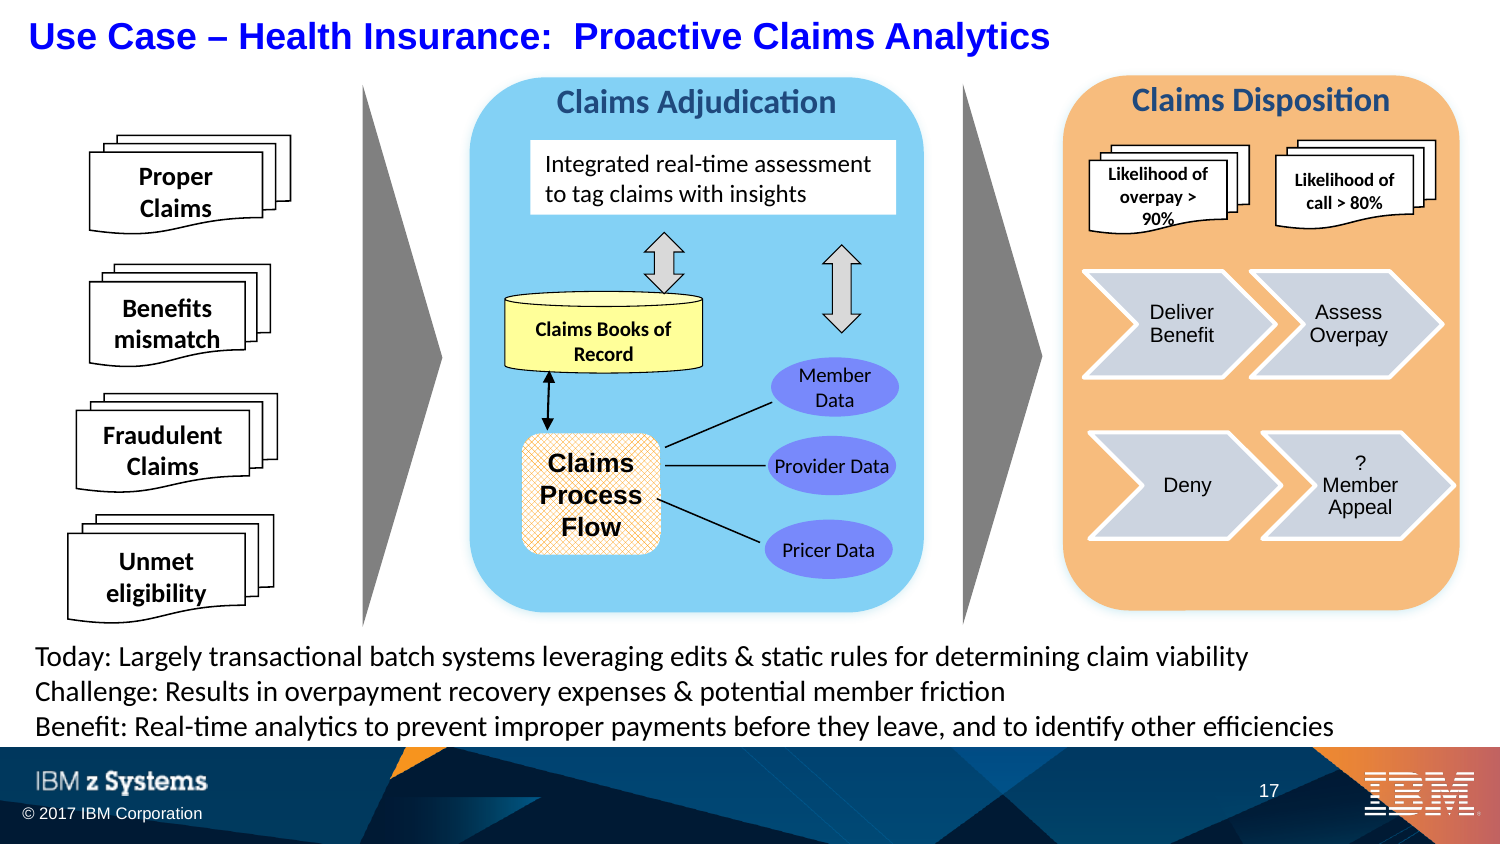

# Use Case – Health Insurance:  Proactive Claims Analytics

Claims Disposition

Claims Adjudication

Proper Claims
Integrated real-time assessment to tag claims with insights
Likelihood of call > 80%
Likelihood of overpay > 90%

Benefits mismatch

Deliver Benefit

Assess Overpay

Claims Books of Record

Member
Data
Fraudulent Claims

Deny

? Member Appeal
Claims Process Flow
Provider Data

Unmet eligibility
Pricer Data
Today: Largely transactional batch systems leveraging edits & static rules for determining claim viability
Challenge: Results in overpayment recovery expenses & potential member friction
Benefit: Real-time analytics to prevent improper payments before they leave, and to identify other efficiencies